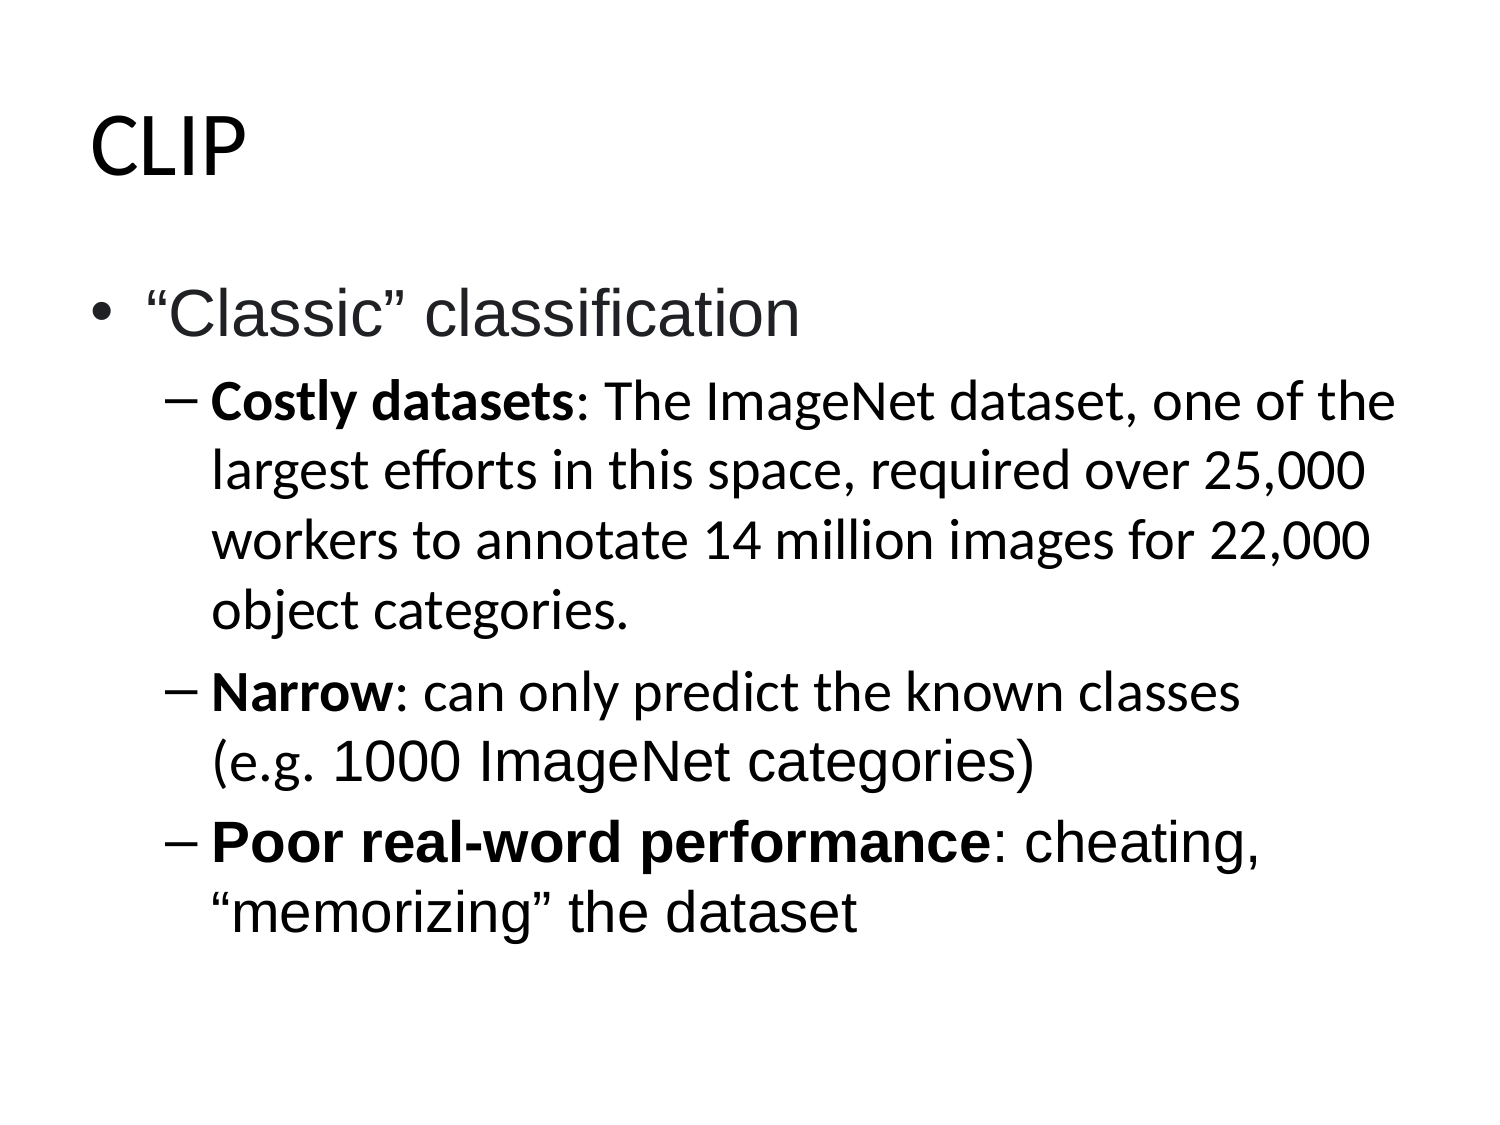

# CLIP
“Classic” classification
Costly datasets: The ImageNet dataset, one of the largest efforts in this space, required over 25,000 workers to annotate 14 million images for 22,000 object categories.
Narrow: can only predict the known classes (e.g. 1000 ImageNet categories)
Poor real-word performance: cheating, “memorizing” the dataset